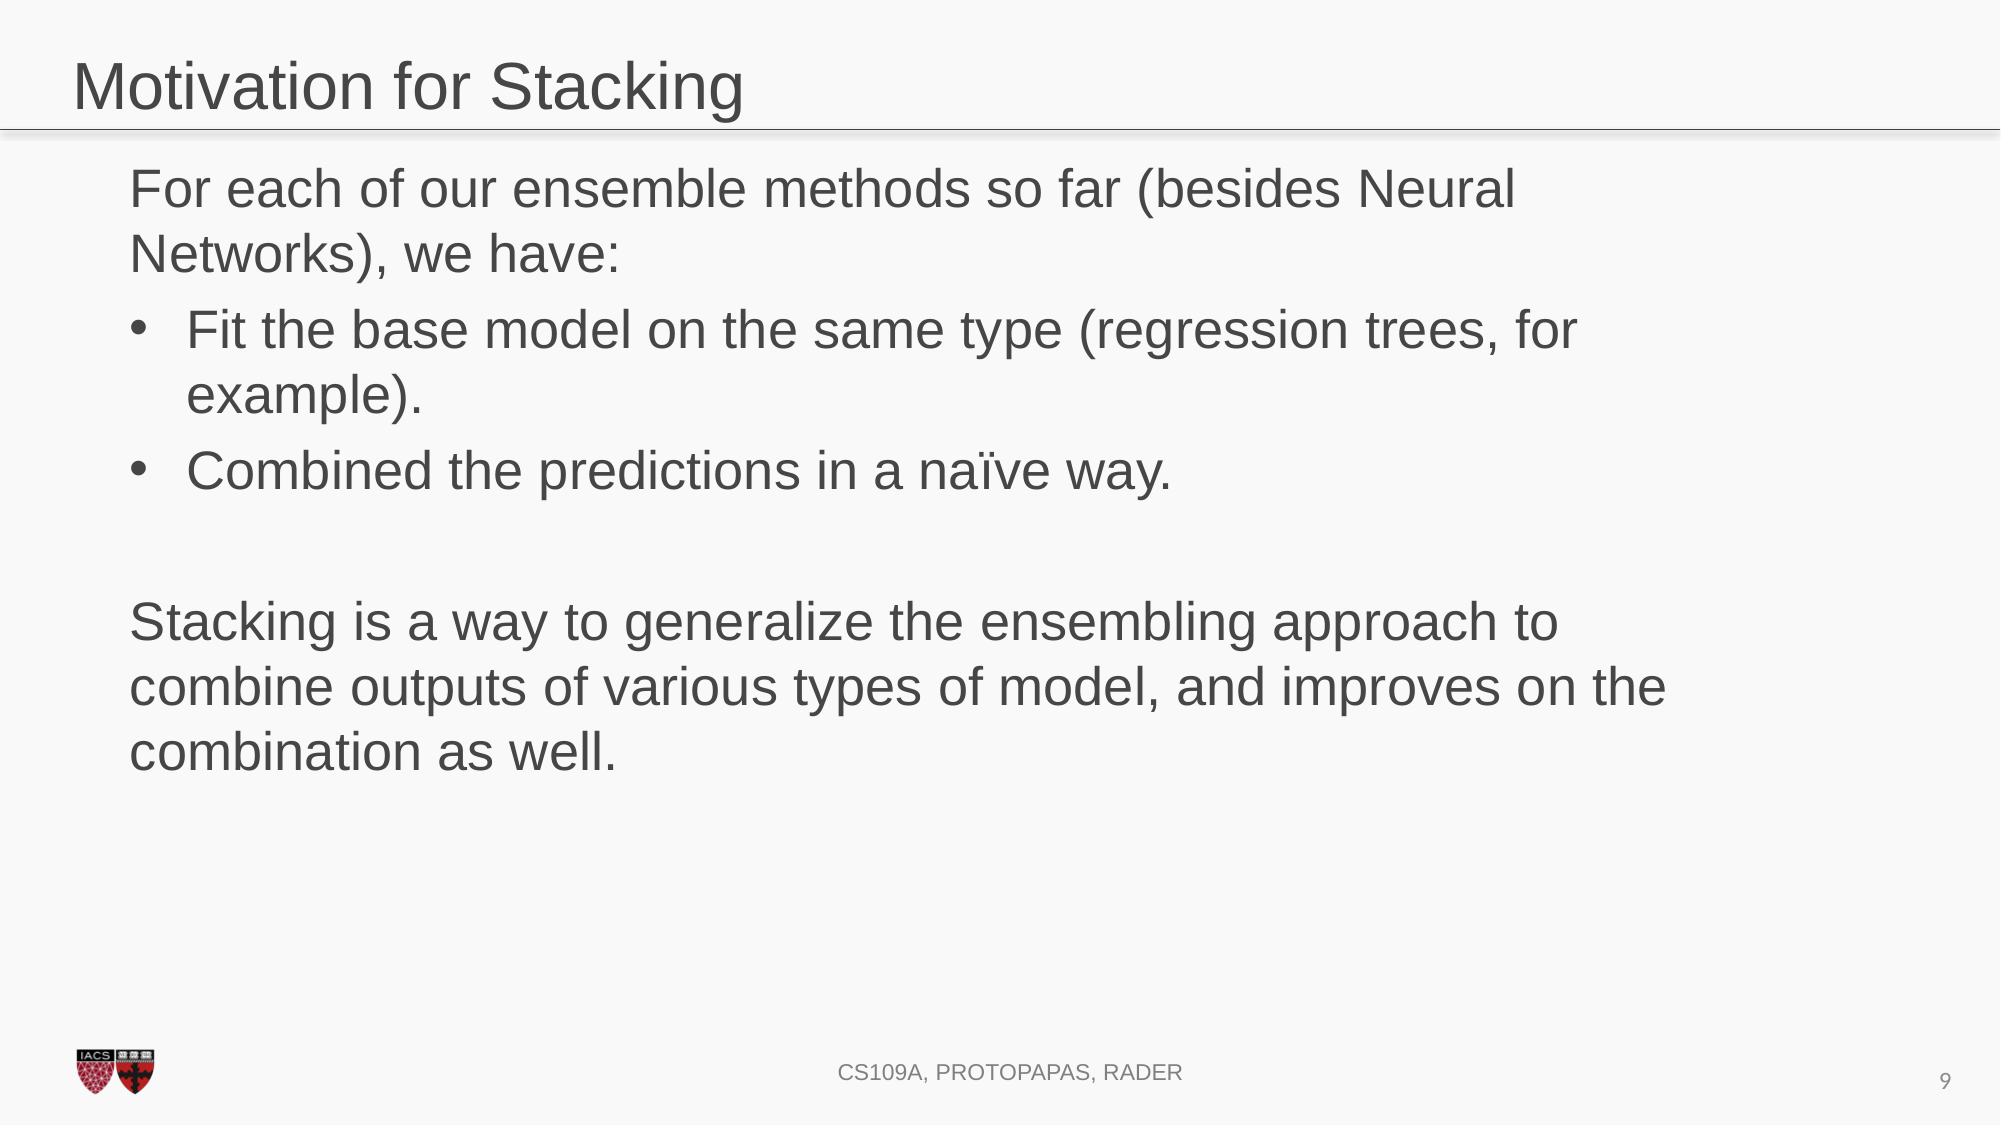

# Motivation for Stacking
For each of our ensemble methods so far (besides Neural Networks), we have:
Fit the base model on the same type (regression trees, for example).
Combined the predictions in a naïve way.

Stacking is a way to generalize the ensembling approach to combine outputs of various types of model, and improves on the combination as well.

9